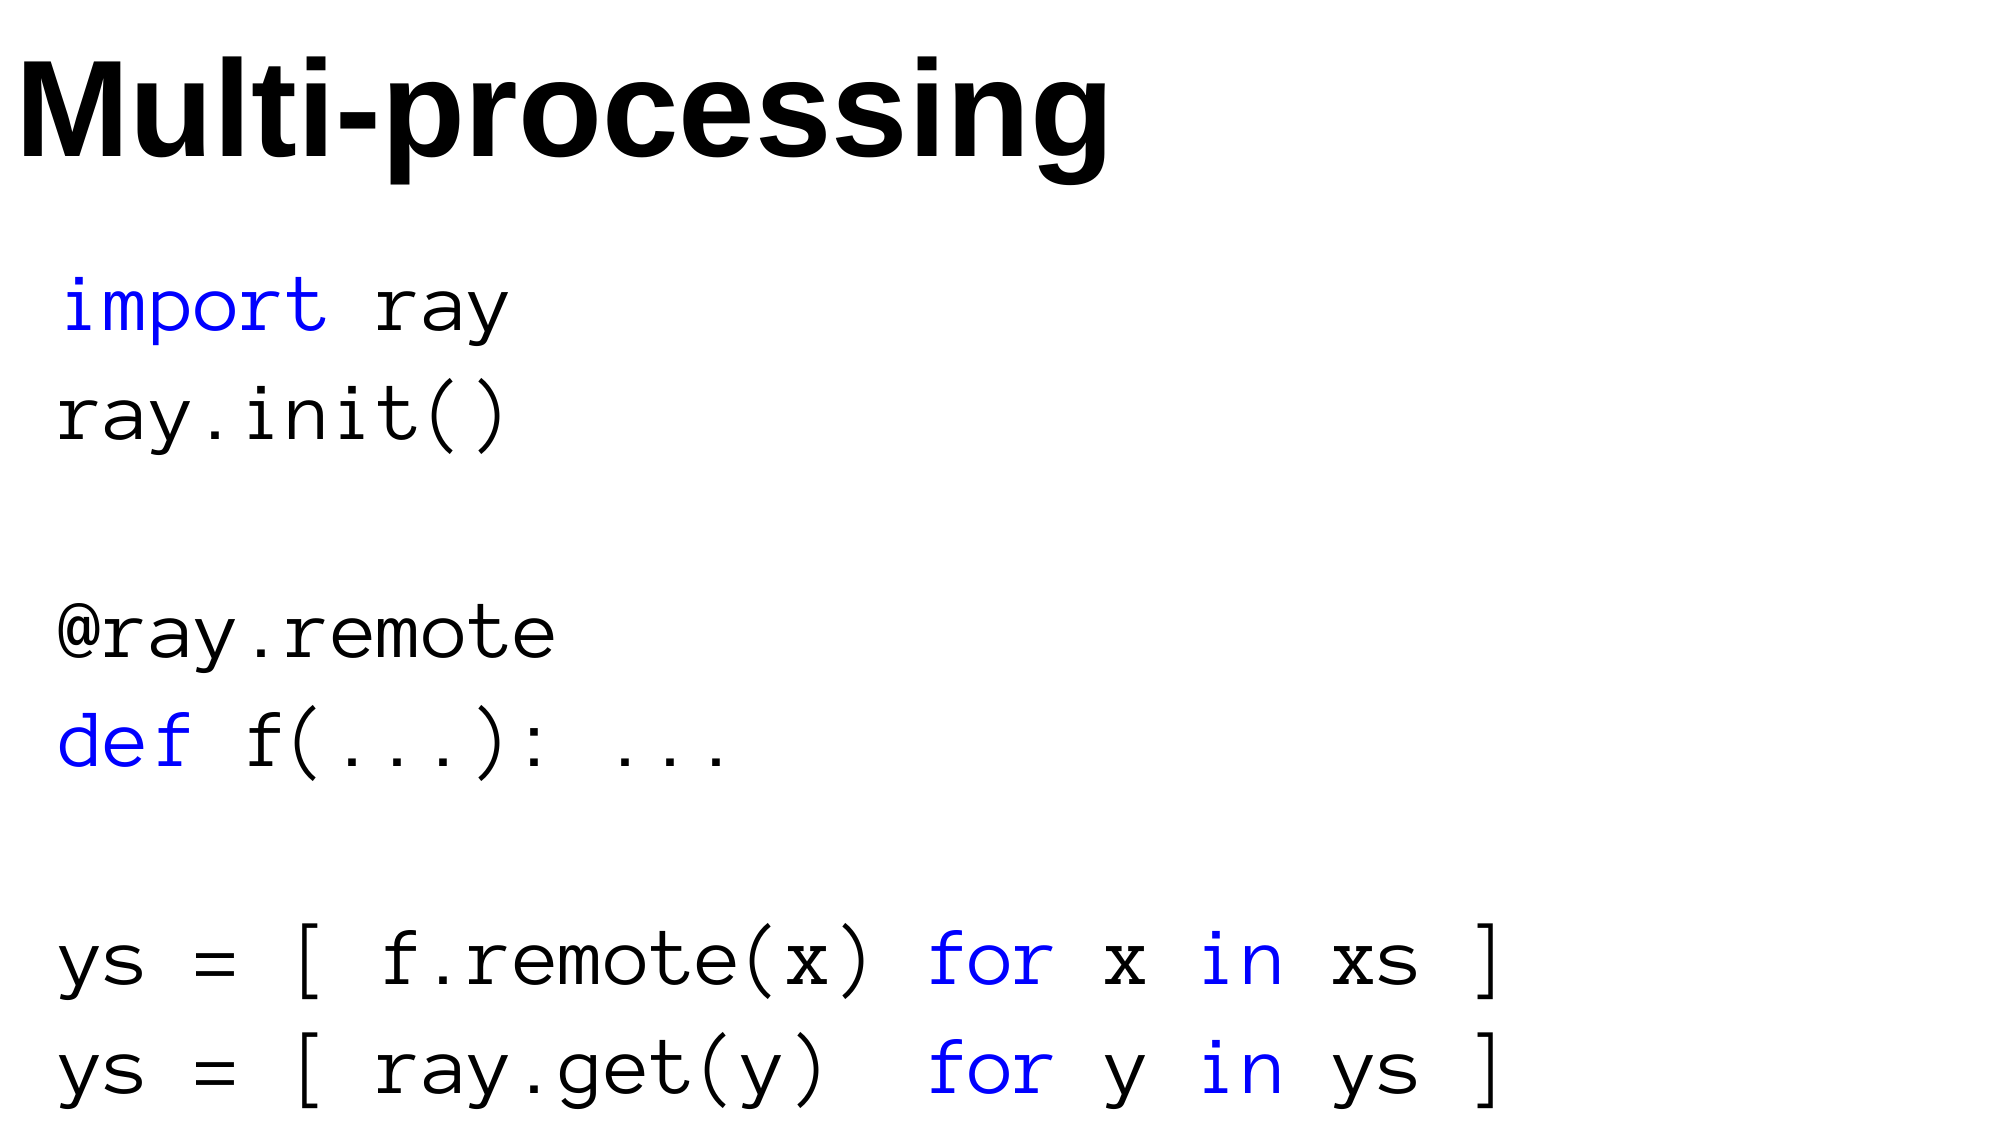

# Multi-processing
 import ray
 ray.init()

 @ray.remote
 def f(...): ...

 ys = [ f.remote(x) for x in xs ]
 ys = [ ray.get(y)  for y in ys ]